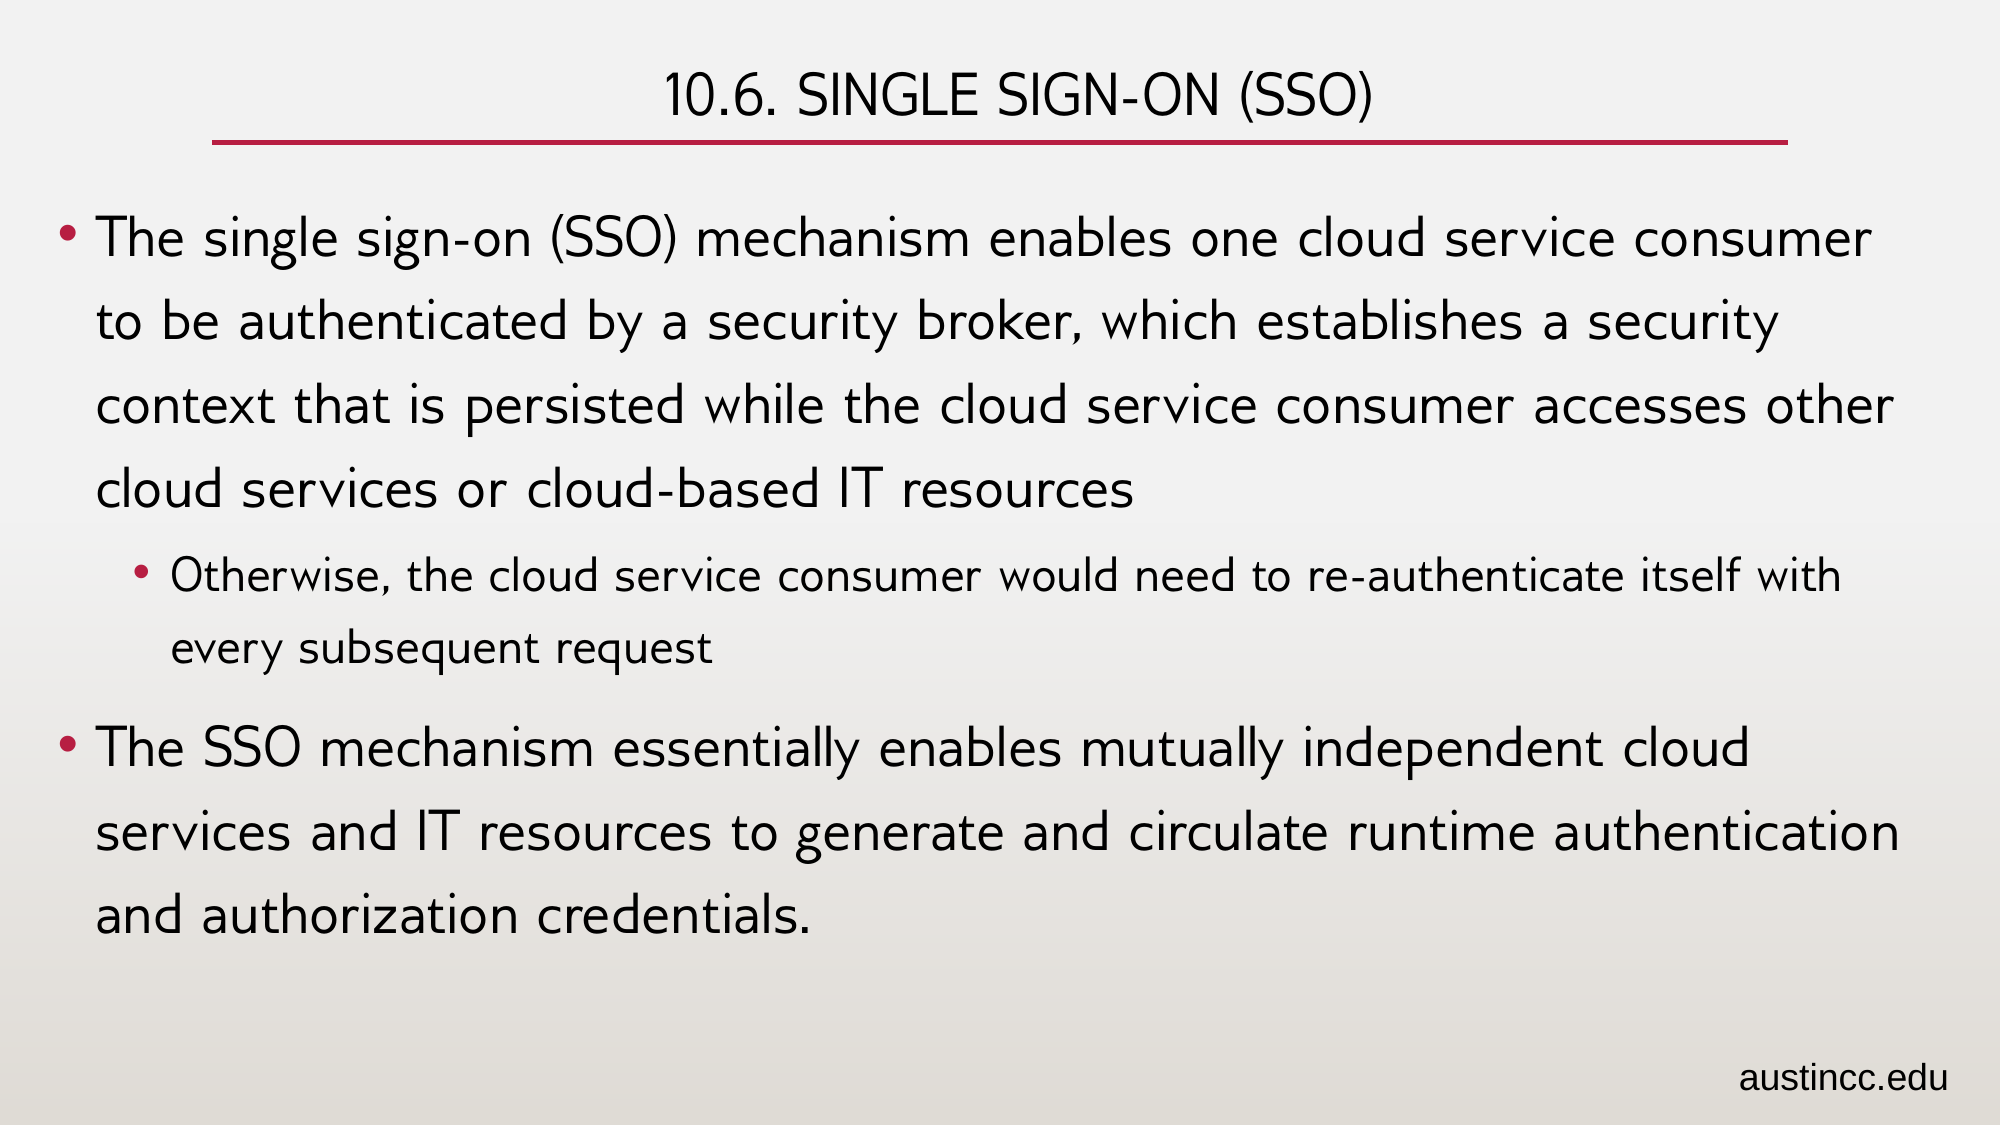

# 10.6. Single Sign-On (SSO)
The single sign-on (SSO) mechanism enables one cloud service consumer to be authenticated by a security broker, which establishes a security context that is persisted while the cloud service consumer accesses other cloud services or cloud-based IT resources
Otherwise, the cloud service consumer would need to re-authenticate itself with every subsequent request
The SSO mechanism essentially enables mutually independent cloud services and IT resources to generate and circulate runtime authentication and authorization credentials.